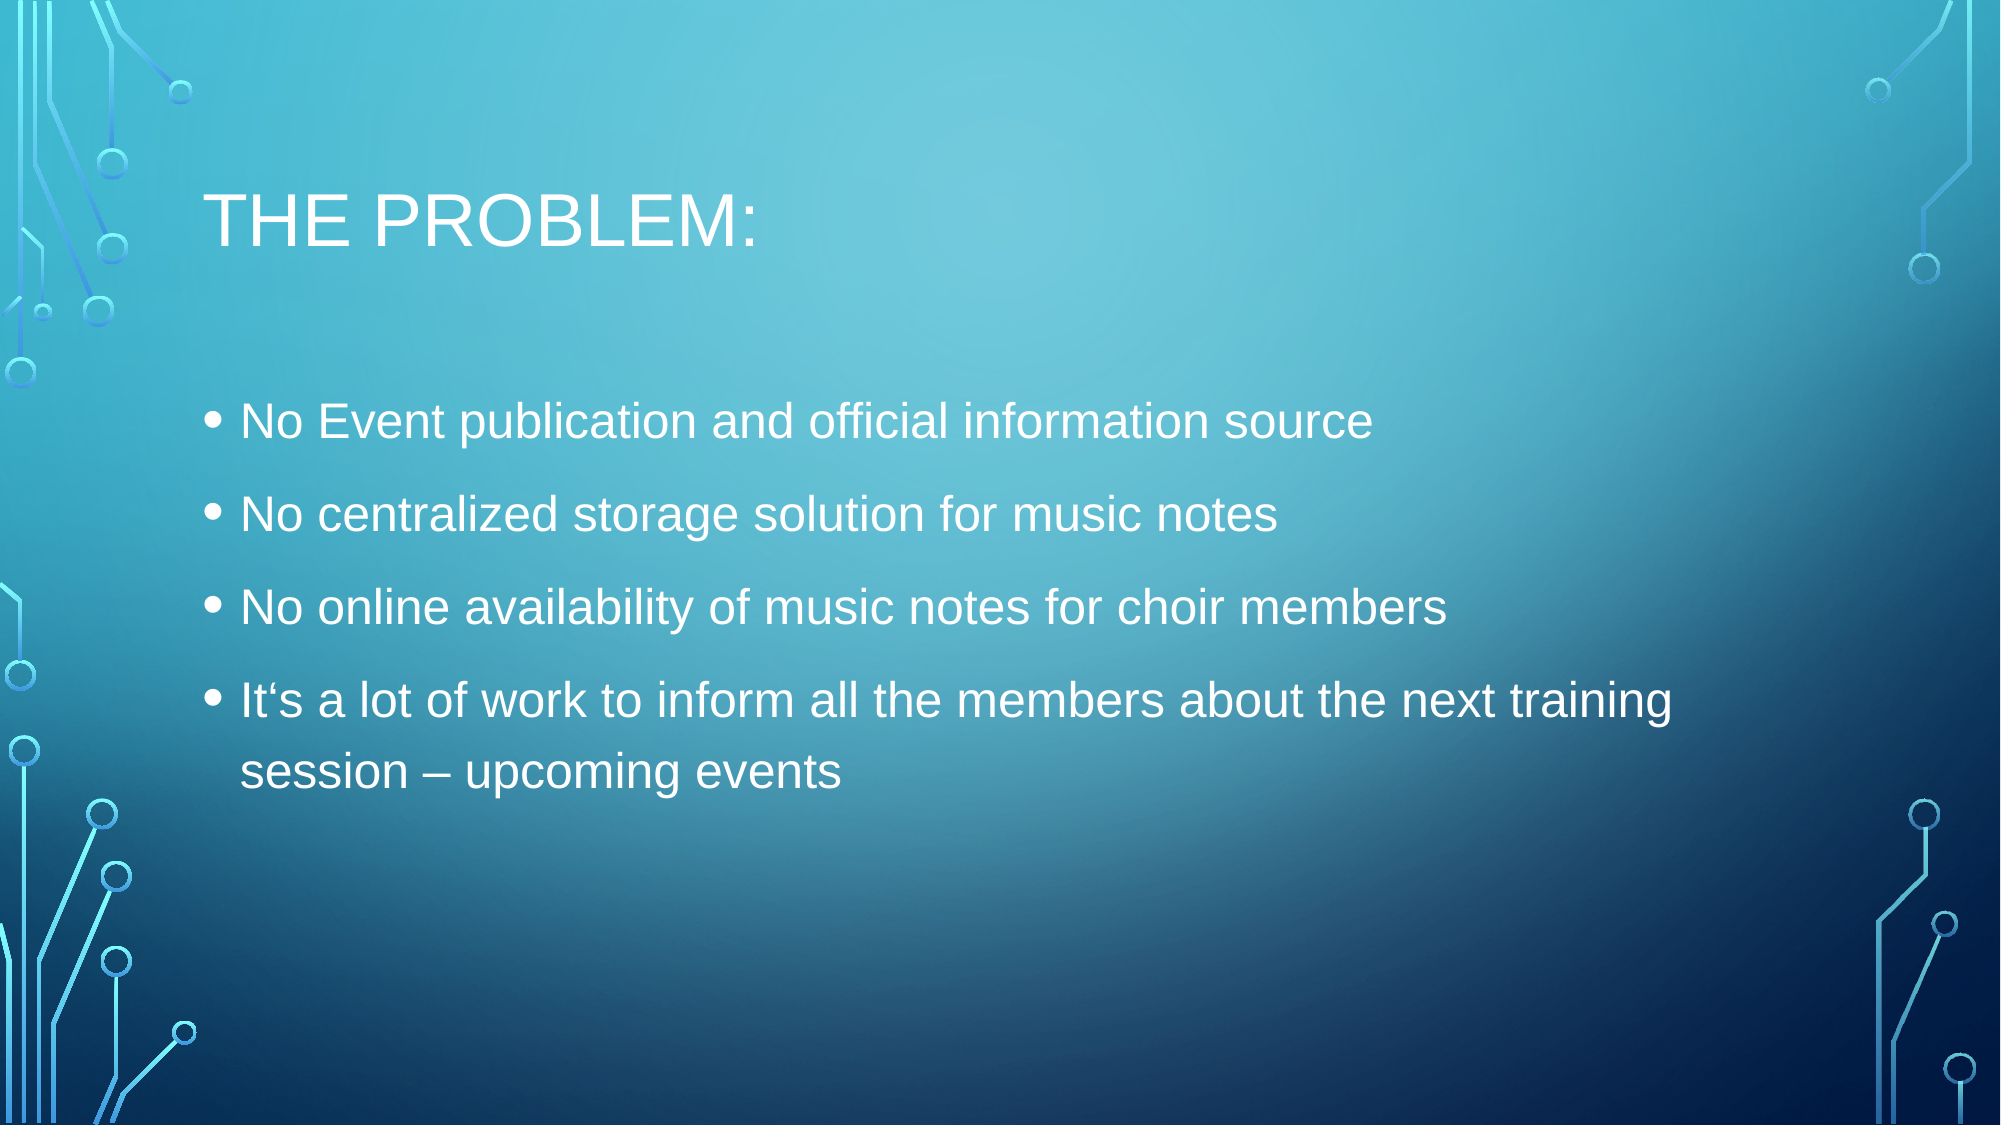

# The Problem:
No Event publication and official information source
No centralized storage solution for music notes
No online availability of music notes for choir members
It‘s a lot of work to inform all the members about the next training session – upcoming events